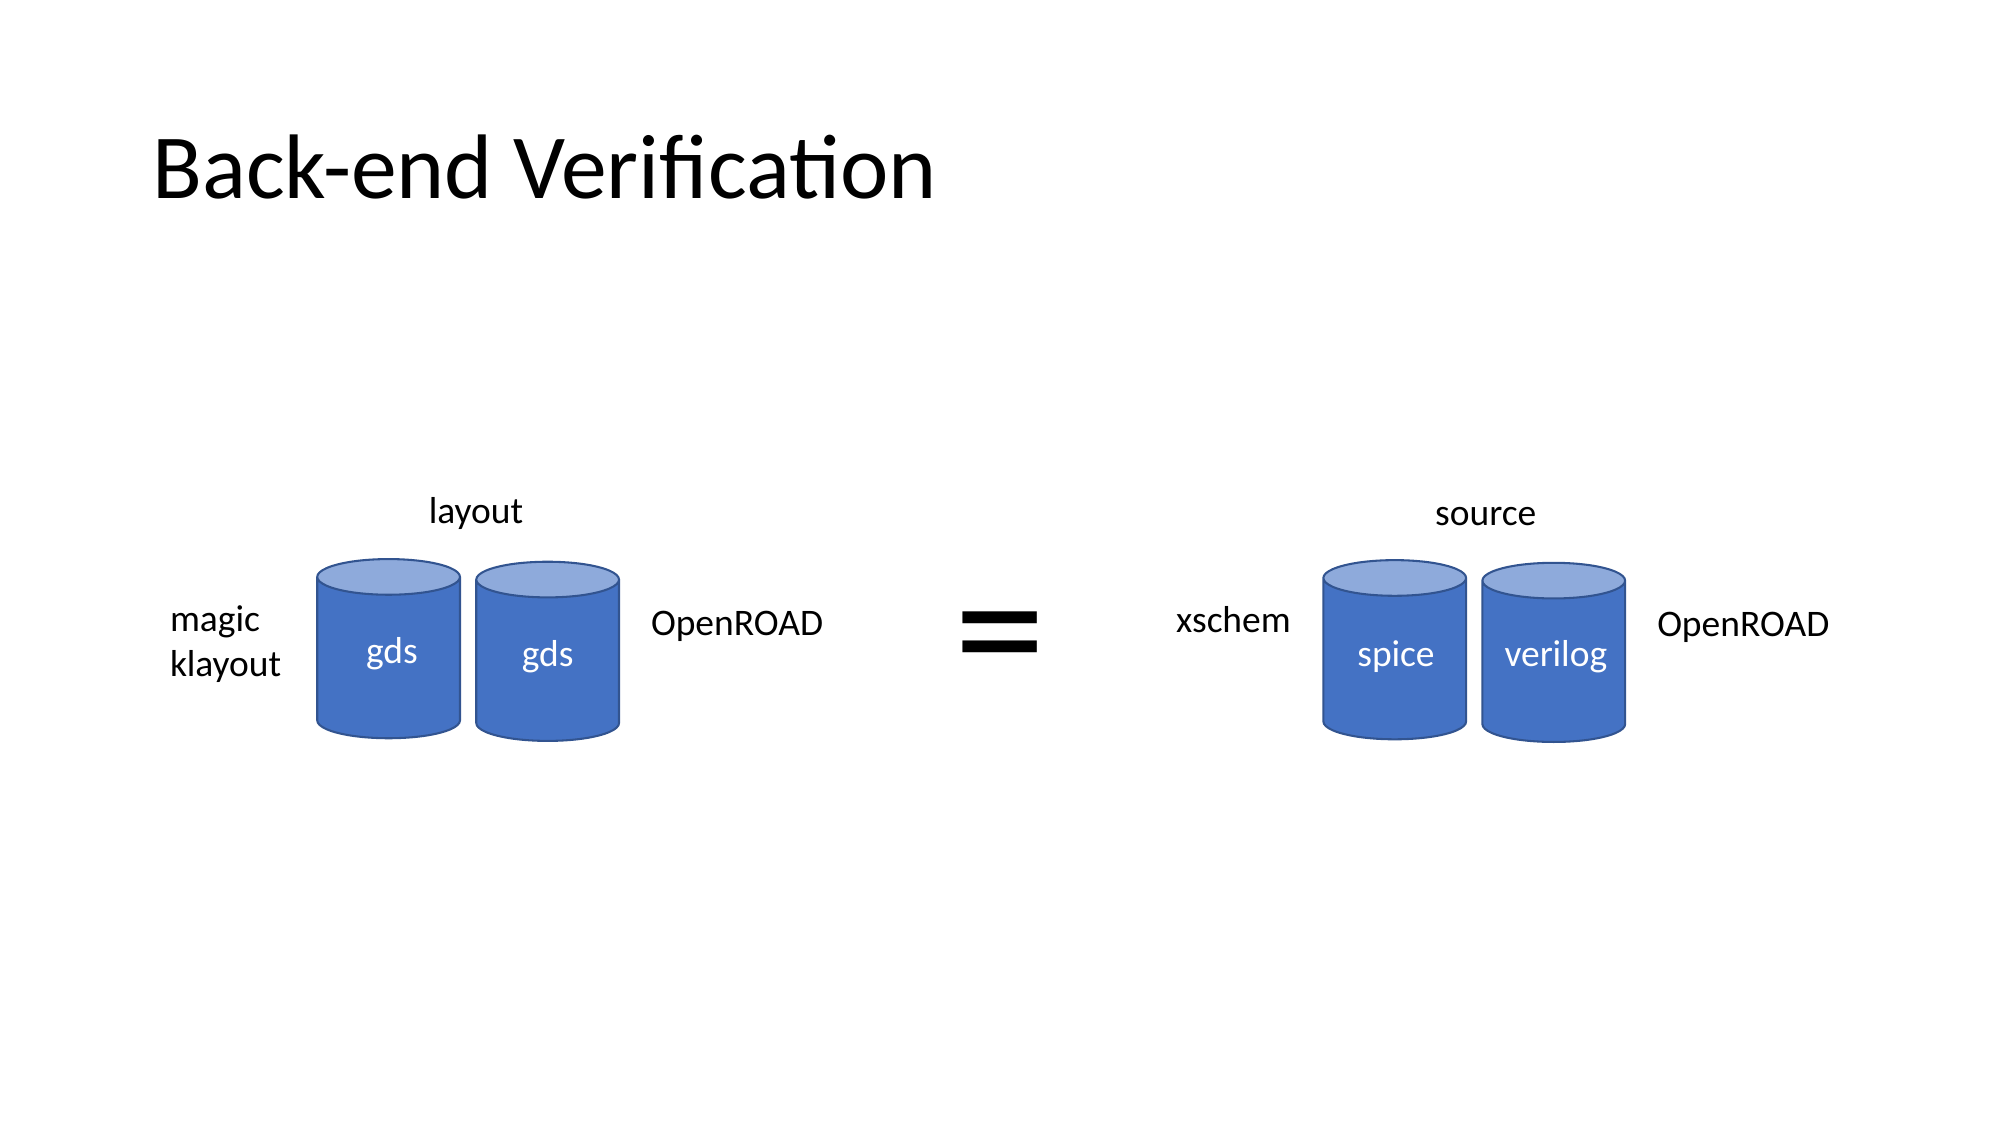

# Back-end Verification
layout

magic
klayout
OpenROAD
gds
gds
source

xschem
OpenROAD
verilog
spice
=